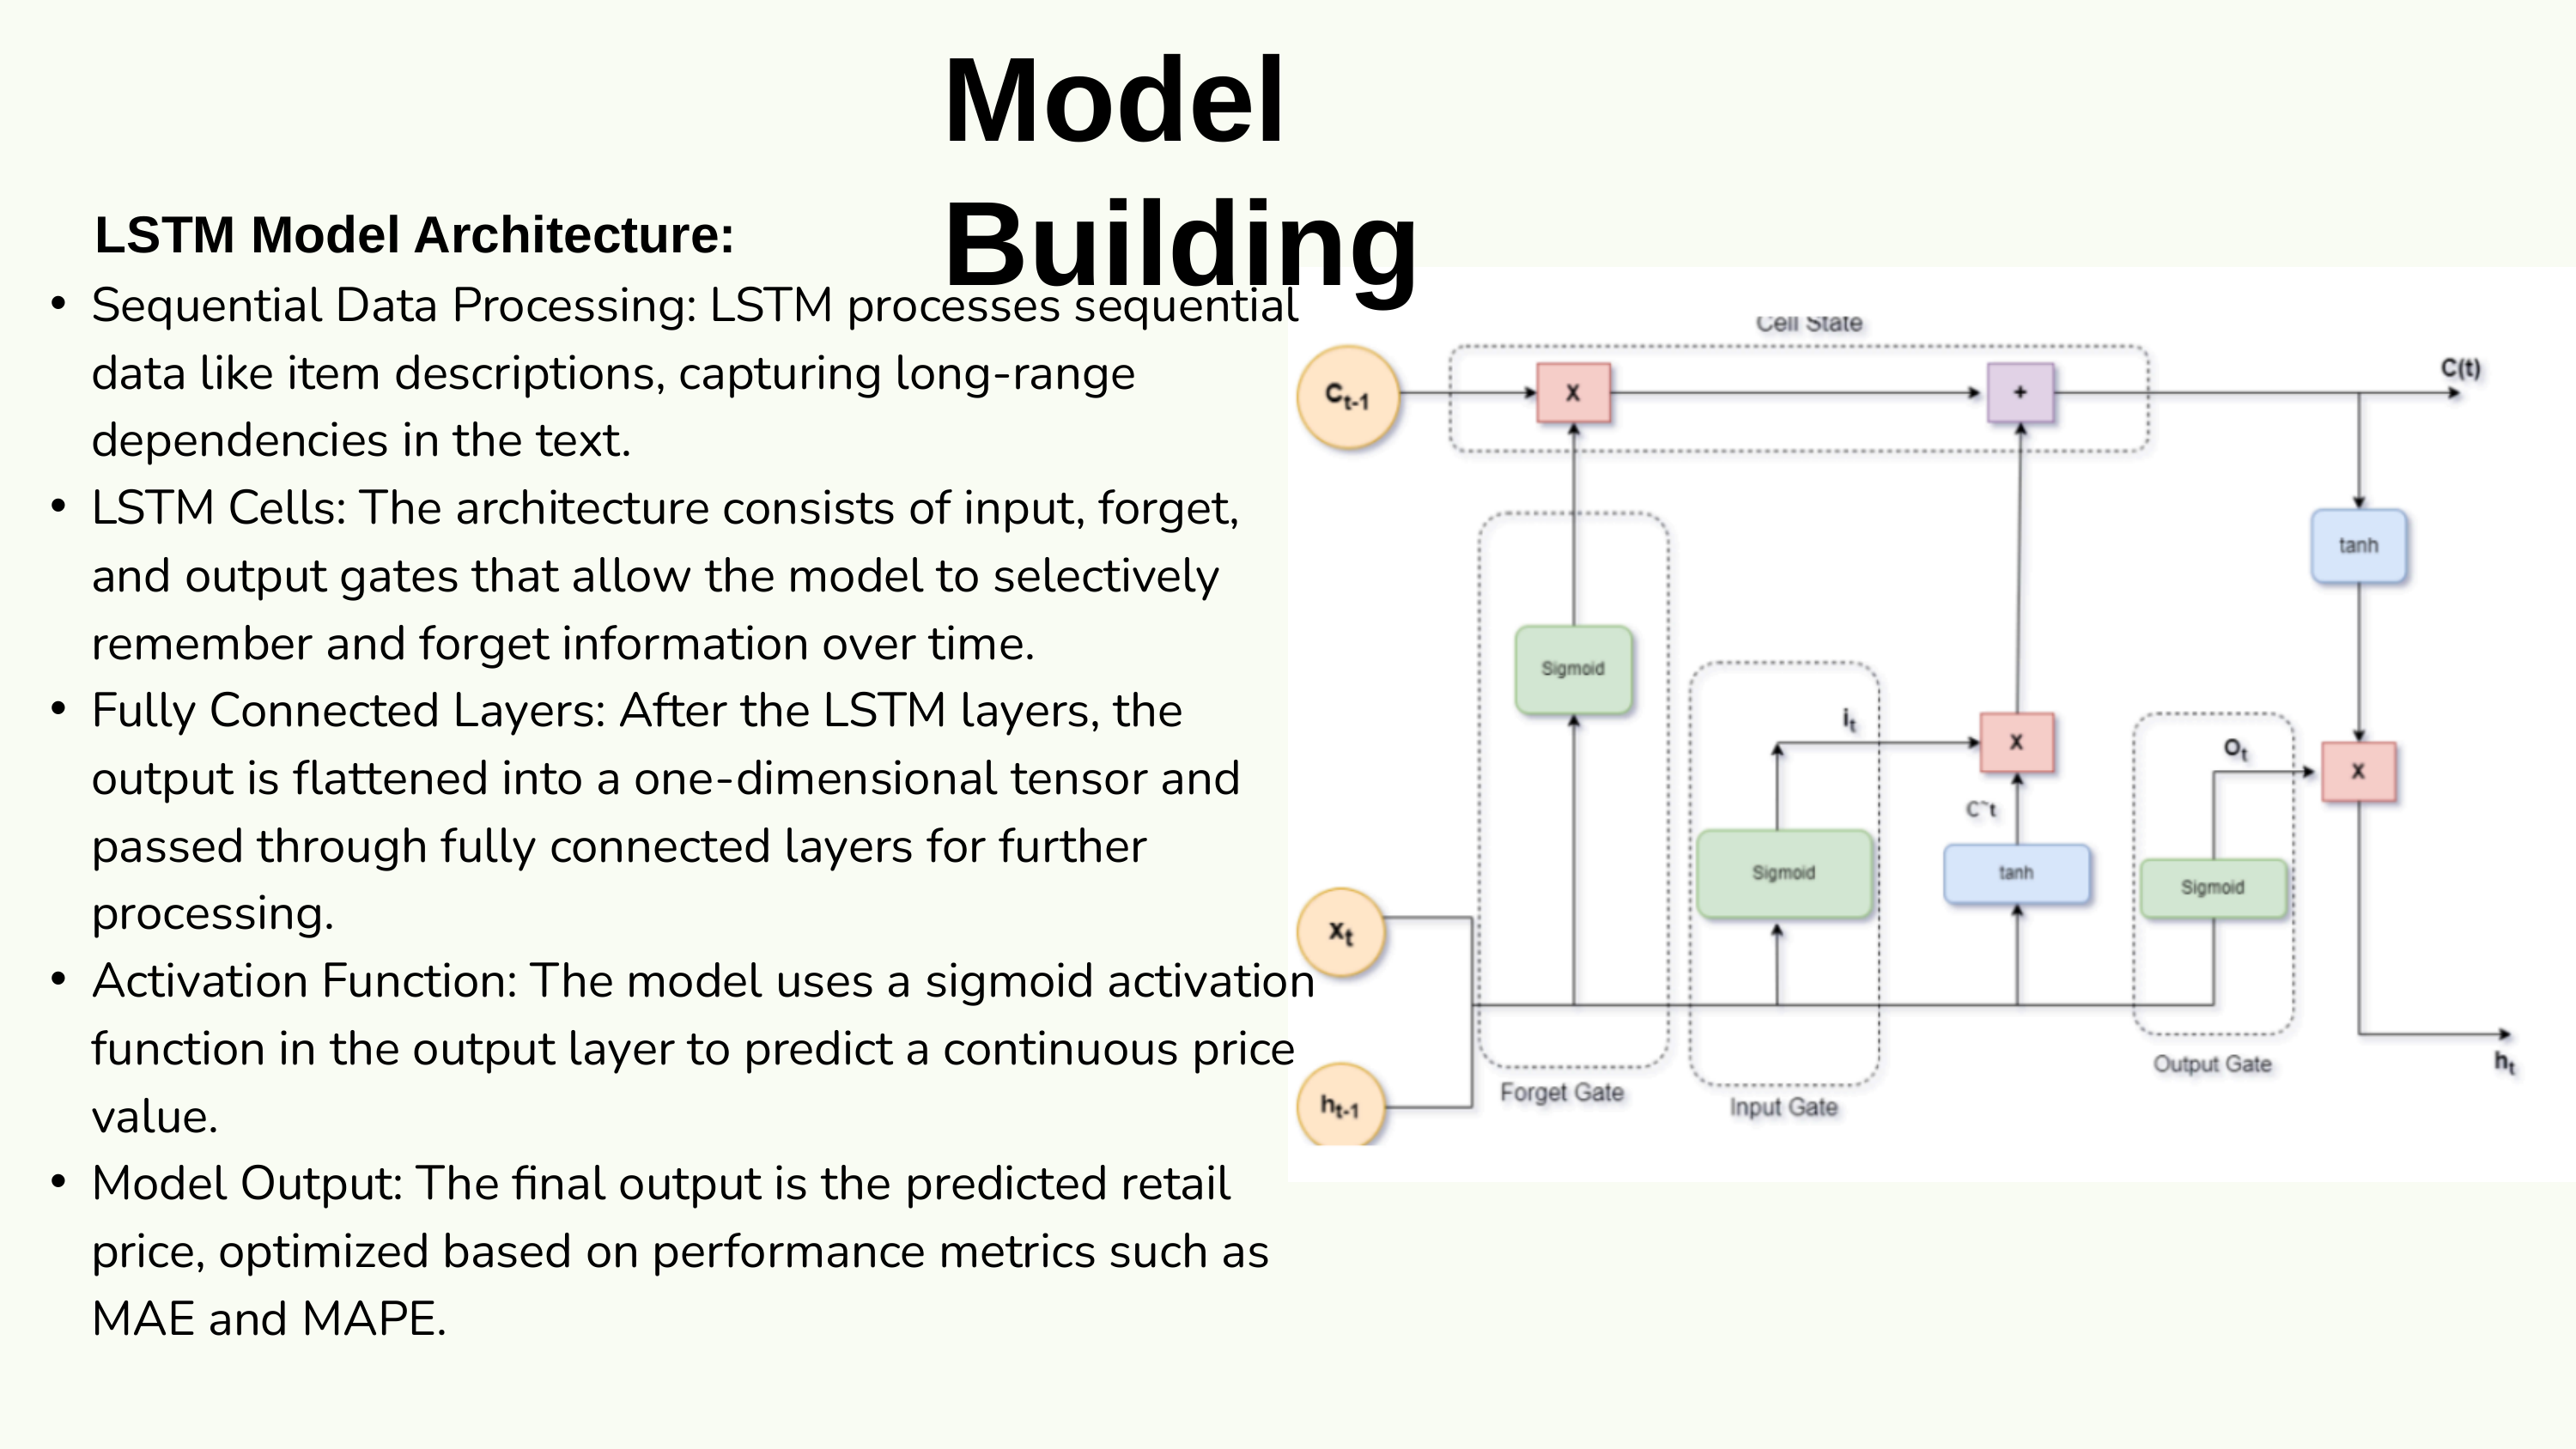

Model Building
      LSTM Model Architecture:
Sequential Data Processing: LSTM processes sequential data like item descriptions, capturing long-range dependencies in the text.
LSTM Cells: The architecture consists of input, forget, and output gates that allow the model to selectively remember and forget information over time.
Fully Connected Layers: After the LSTM layers, the output is flattened into a one-dimensional tensor and passed through fully connected layers for further processing.
Activation Function: The model uses a sigmoid activation function in the output layer to predict a continuous price value.
Model Output: The final output is the predicted retail price, optimized based on performance metrics such as MAE and MAPE.